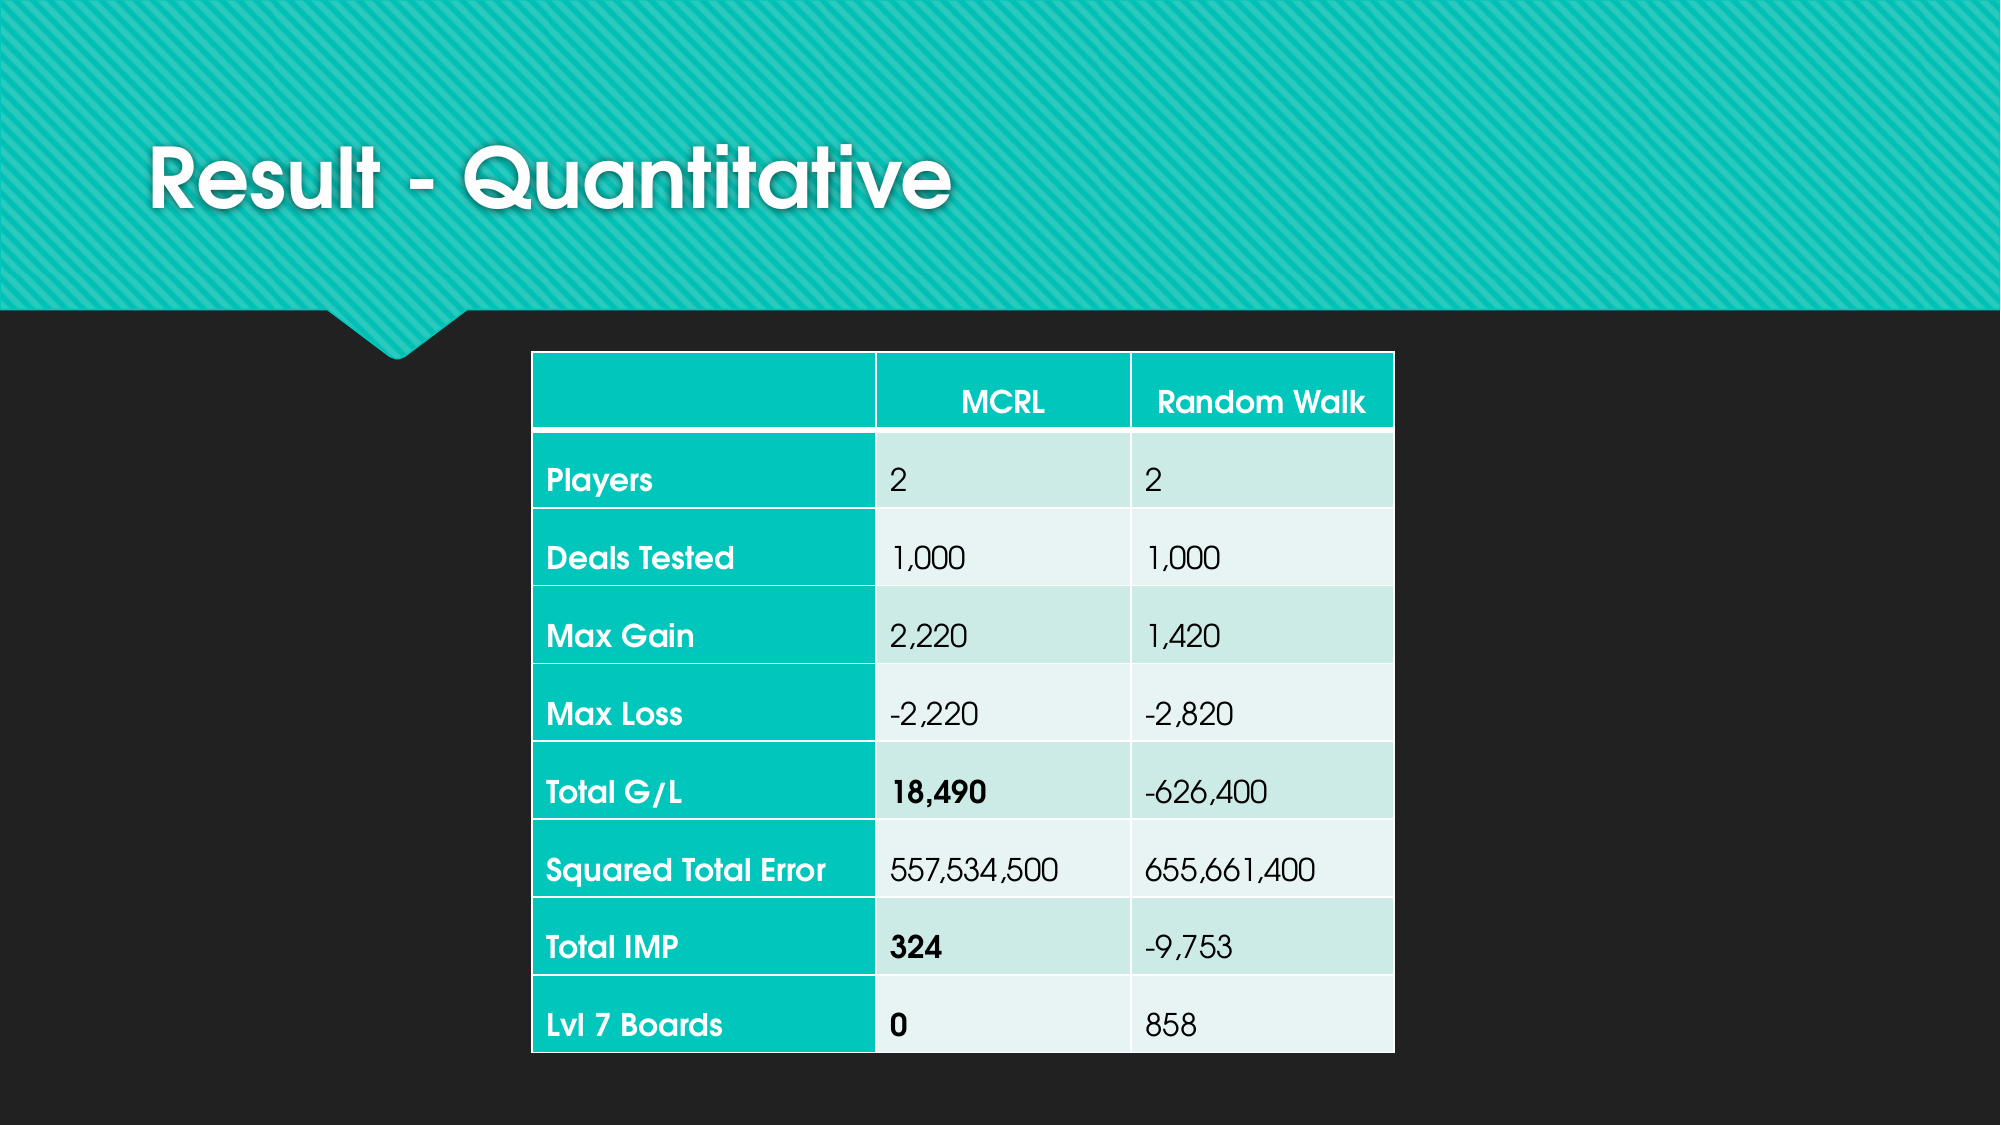

# Result - Quantitative
|  | MCRL | Random Walk |
| --- | --- | --- |
| Players | 2 | 2 |
| Deals Tested | 1,000 | 1,000 |
| Max Gain | 2,220 | 1,420 |
| Max Loss | -2,220 | -2,820 |
| Total G/L | 18,490 | -626,400 |
| Squared Total Error | 557,534,500 | 655,661,400 |
| Total IMP | 324 | -9,753 |
| Lvl 7 Boards | 0 | 858 |